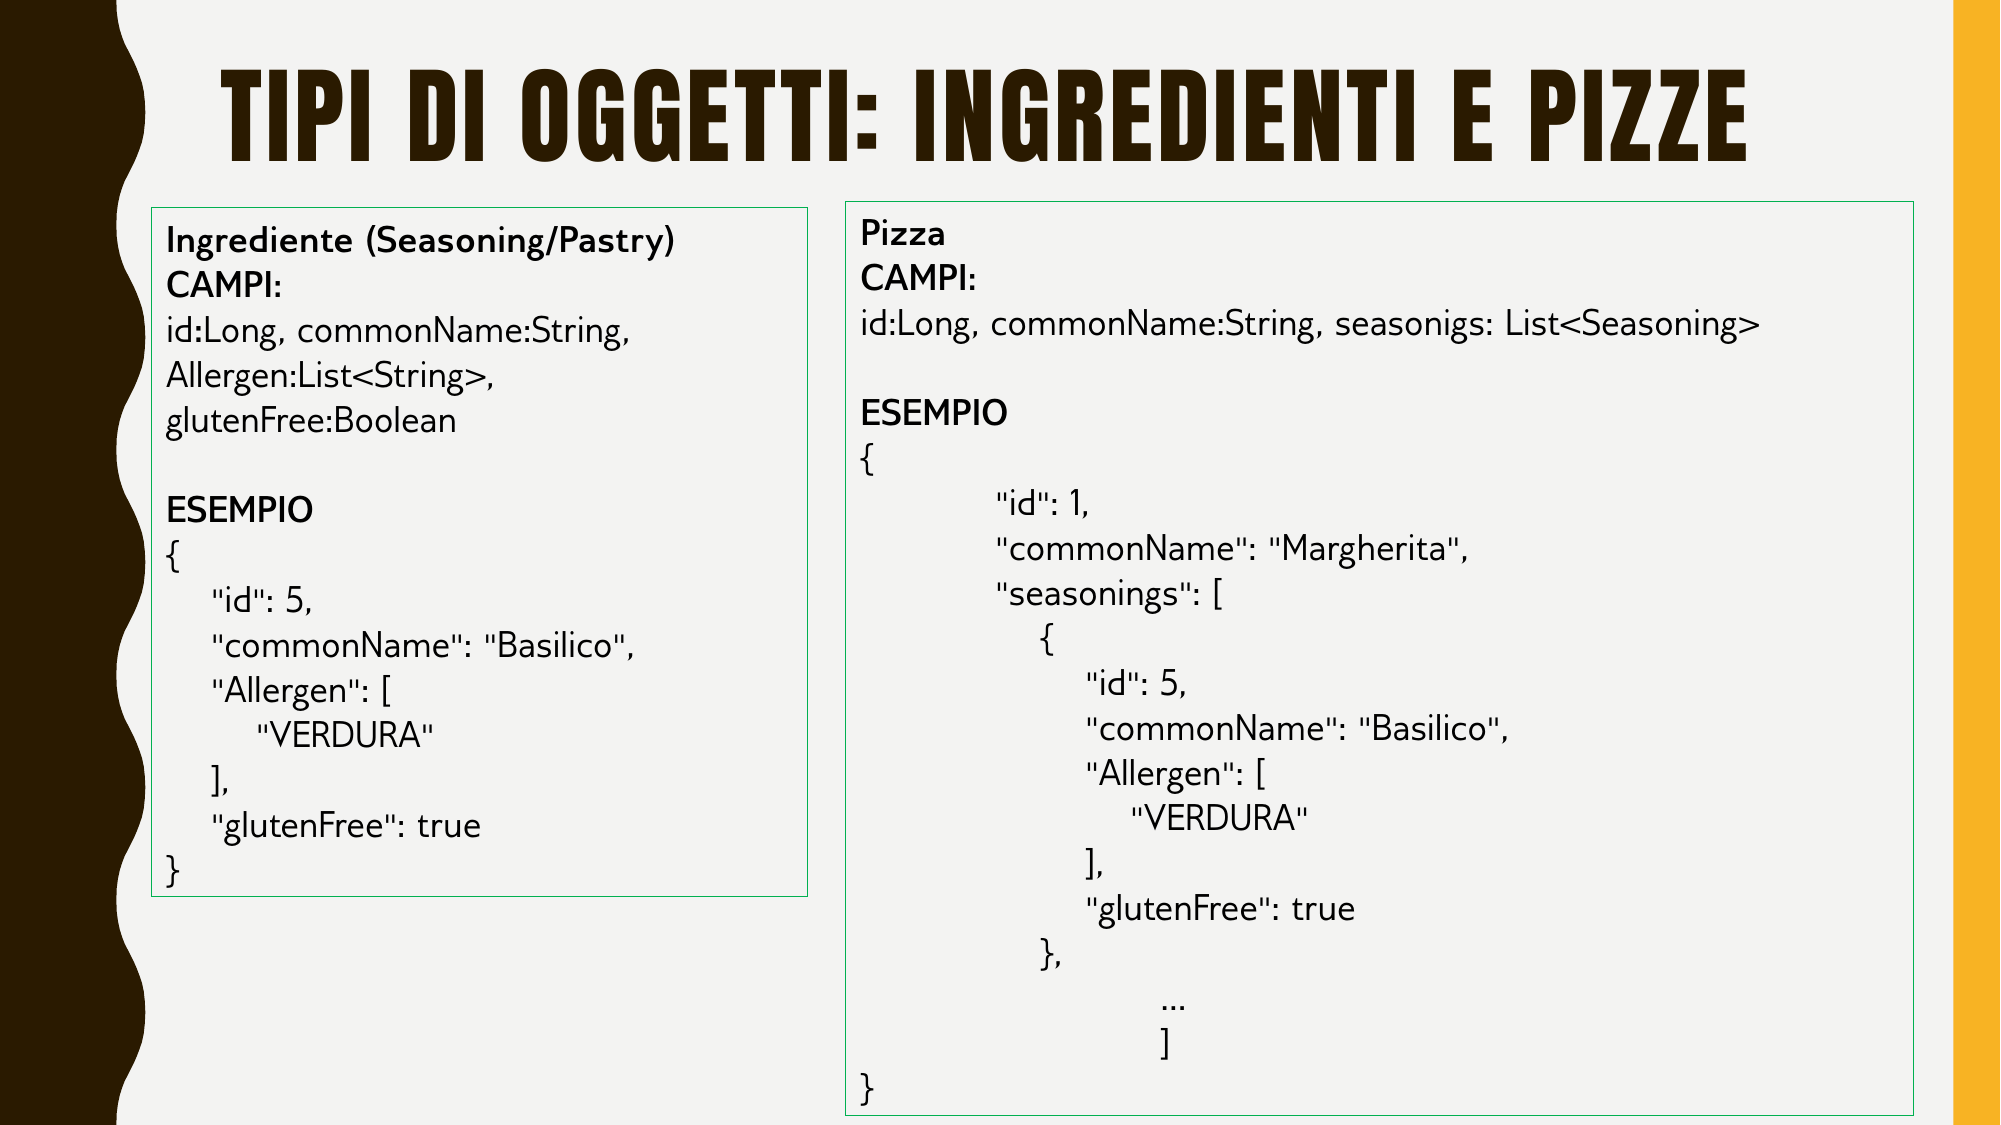

# Tipi di oggetti: ingredienti e pizze
Pizza
CAMPI:
id:Long, commonName:String, seasonigs: List<Seasoning>

ESEMPIO
{
            "id": 1,
            "commonName": "Margherita",
            "seasonings": [
                {
                    "id": 5,
                    "commonName": "Basilico",
                    "Allergen": [
                        "VERDURA"
                    ],
                    "glutenFree": true
                },
		…
		]
}
Ingrediente (Seasoning/Pastry)
CAMPI:
id:Long, commonName:String,  Allergen:List<String>, glutenFree:Boolean

ESEMPIO
{
    "id": 5,
    "commonName": "Basilico",
    "Allergen": [
        "VERDURA"
    ],
    "glutenFree": true
}